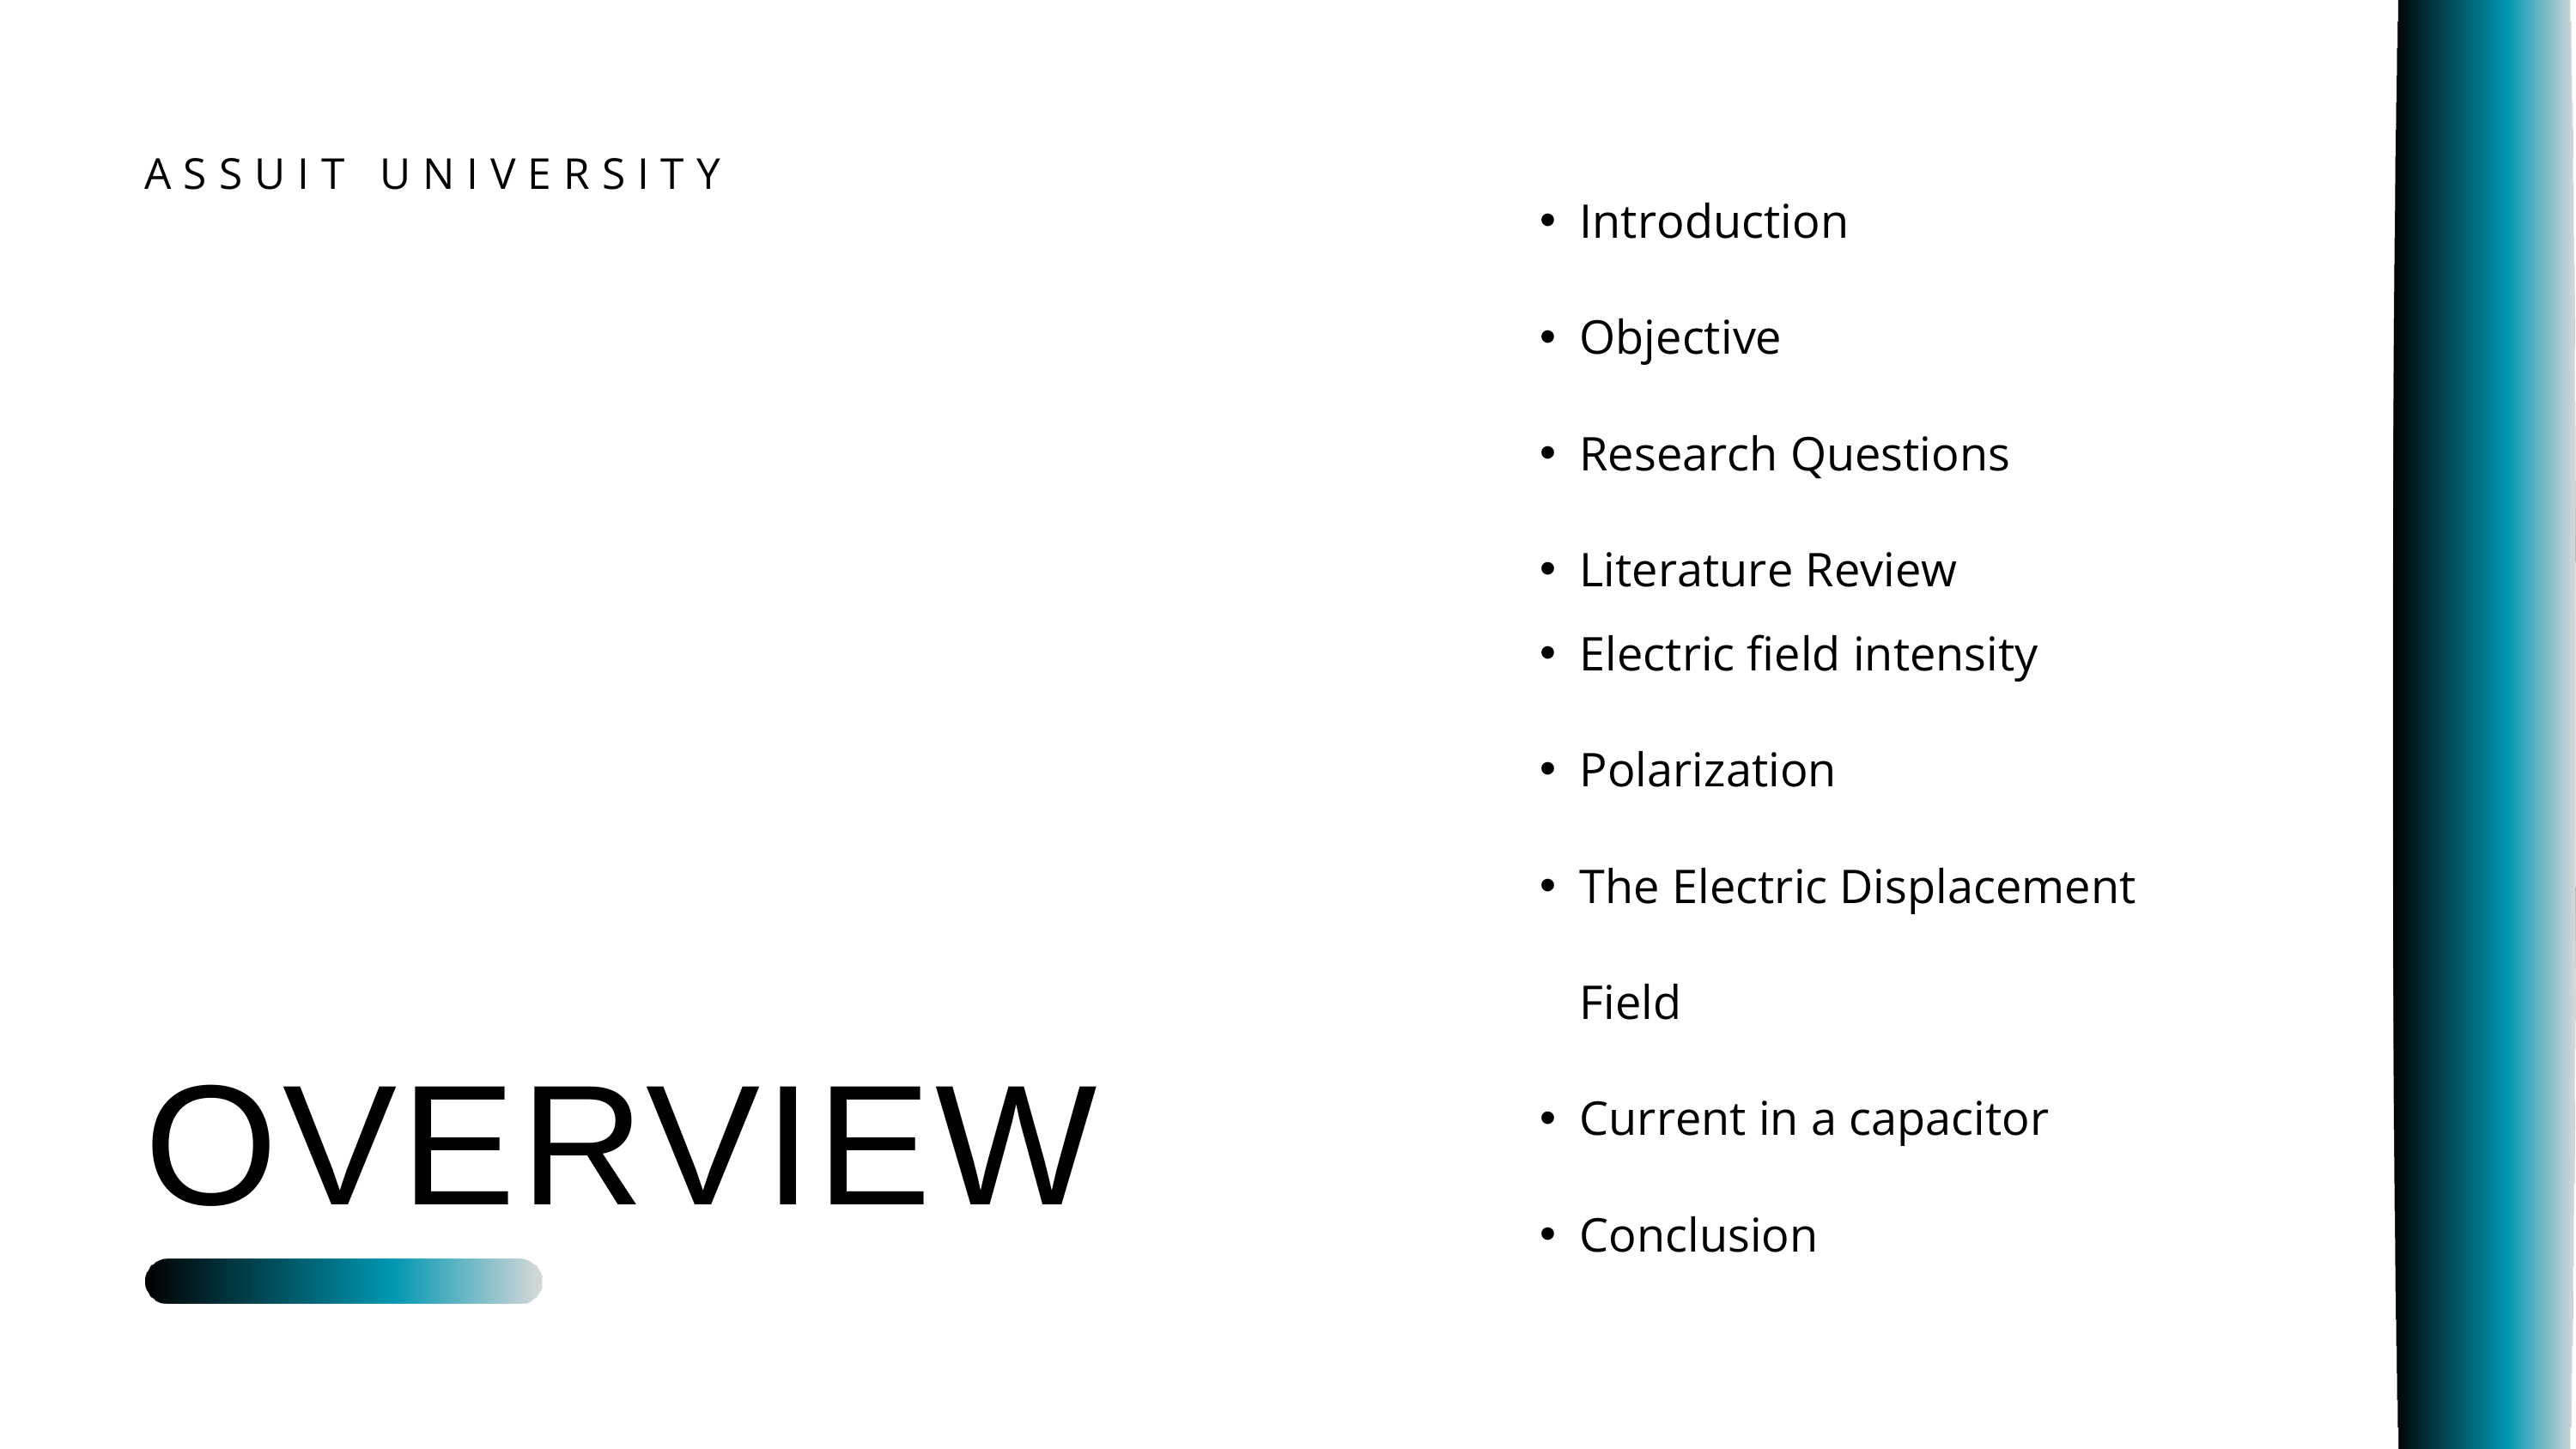

Introduction
Objective
Research Questions
Literature Review
Electric field intensity
Polarization
The Electric Displacement Field
Current in a capacitor
Conclusion
ASSUIT UNIVERSITY

OVERVIEW